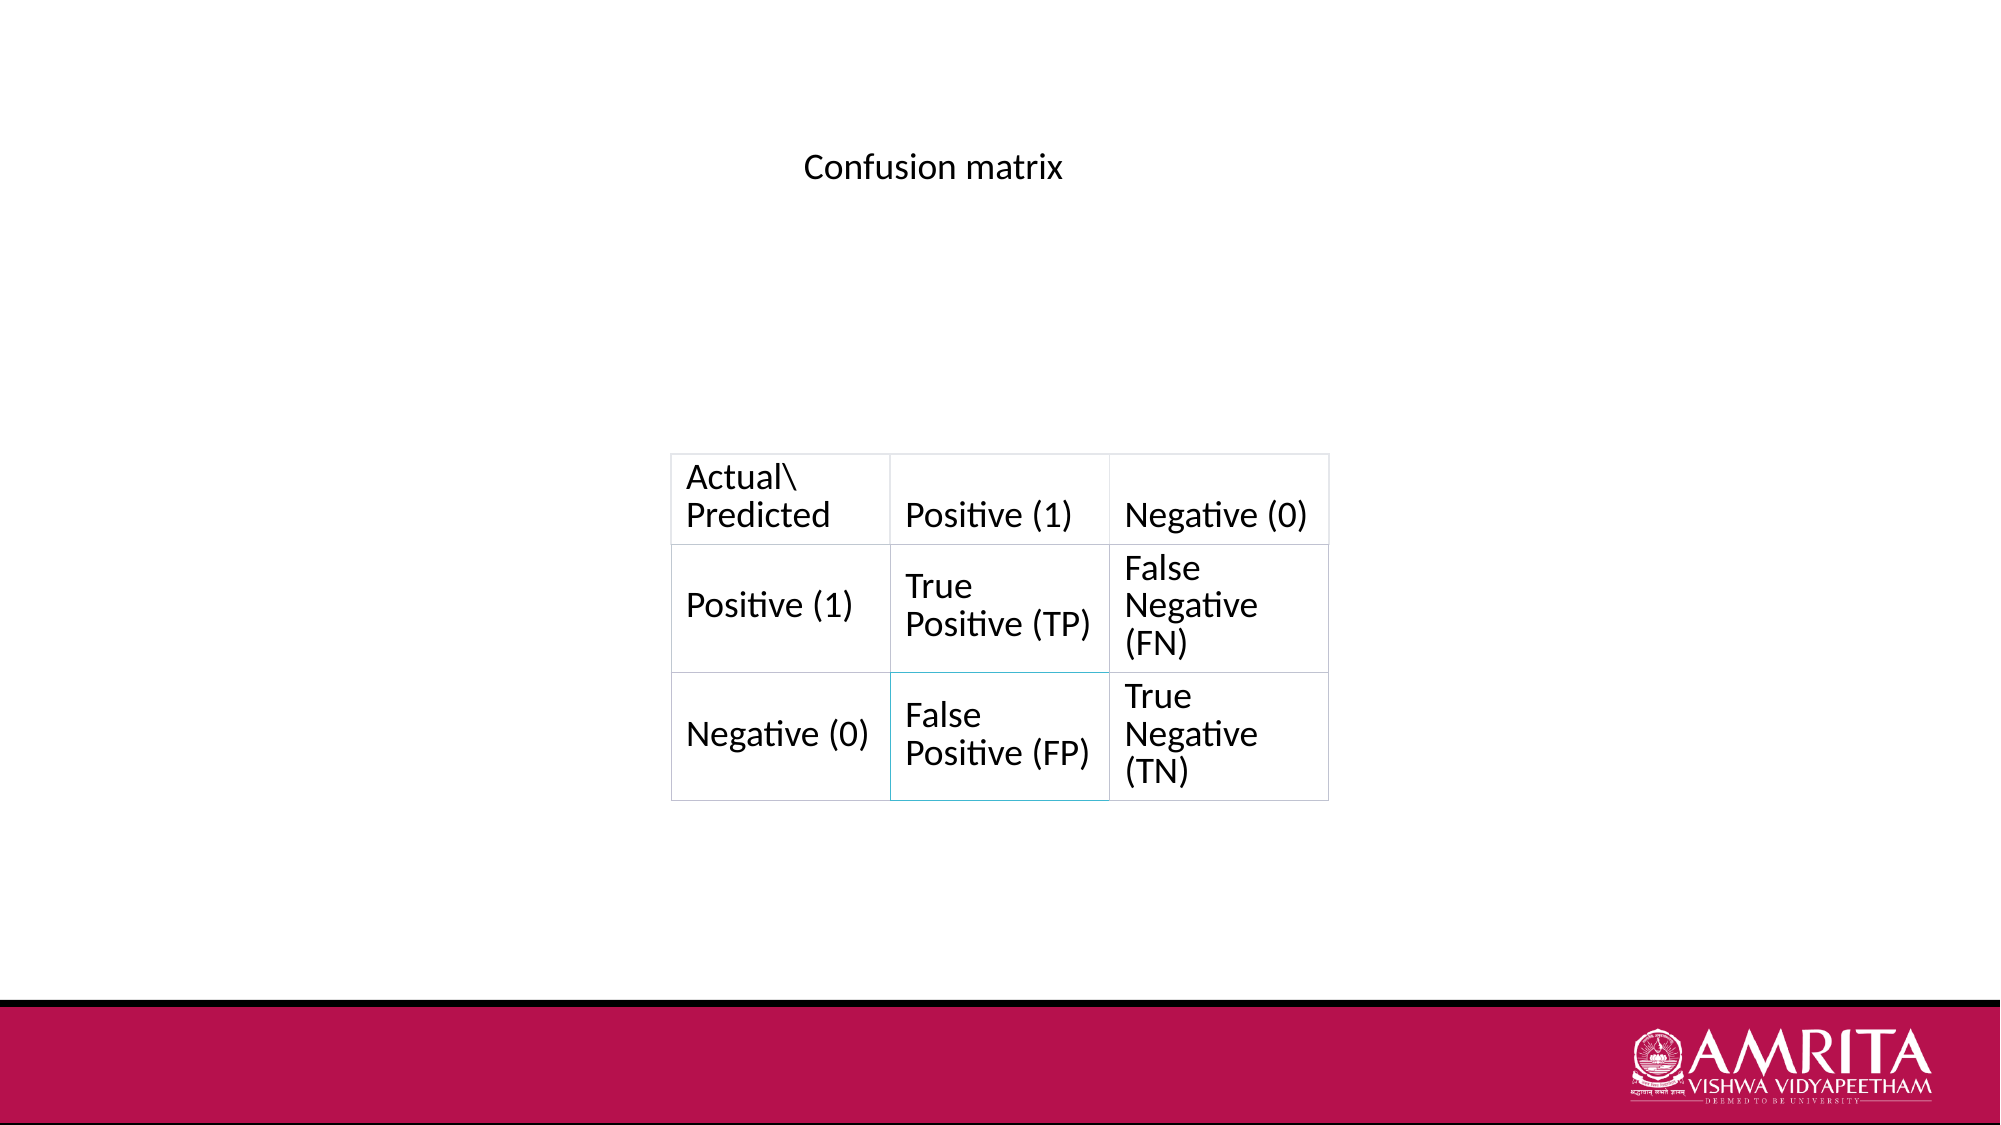

Confusion matrix
| Actual\Predicted | Positive (1) | Negative (0) |
| --- | --- | --- |
| Positive (1) | True Positive (TP) | False Negative (FN) |
| Negative (0) | False Positive (FP) | True Negative (TN) |